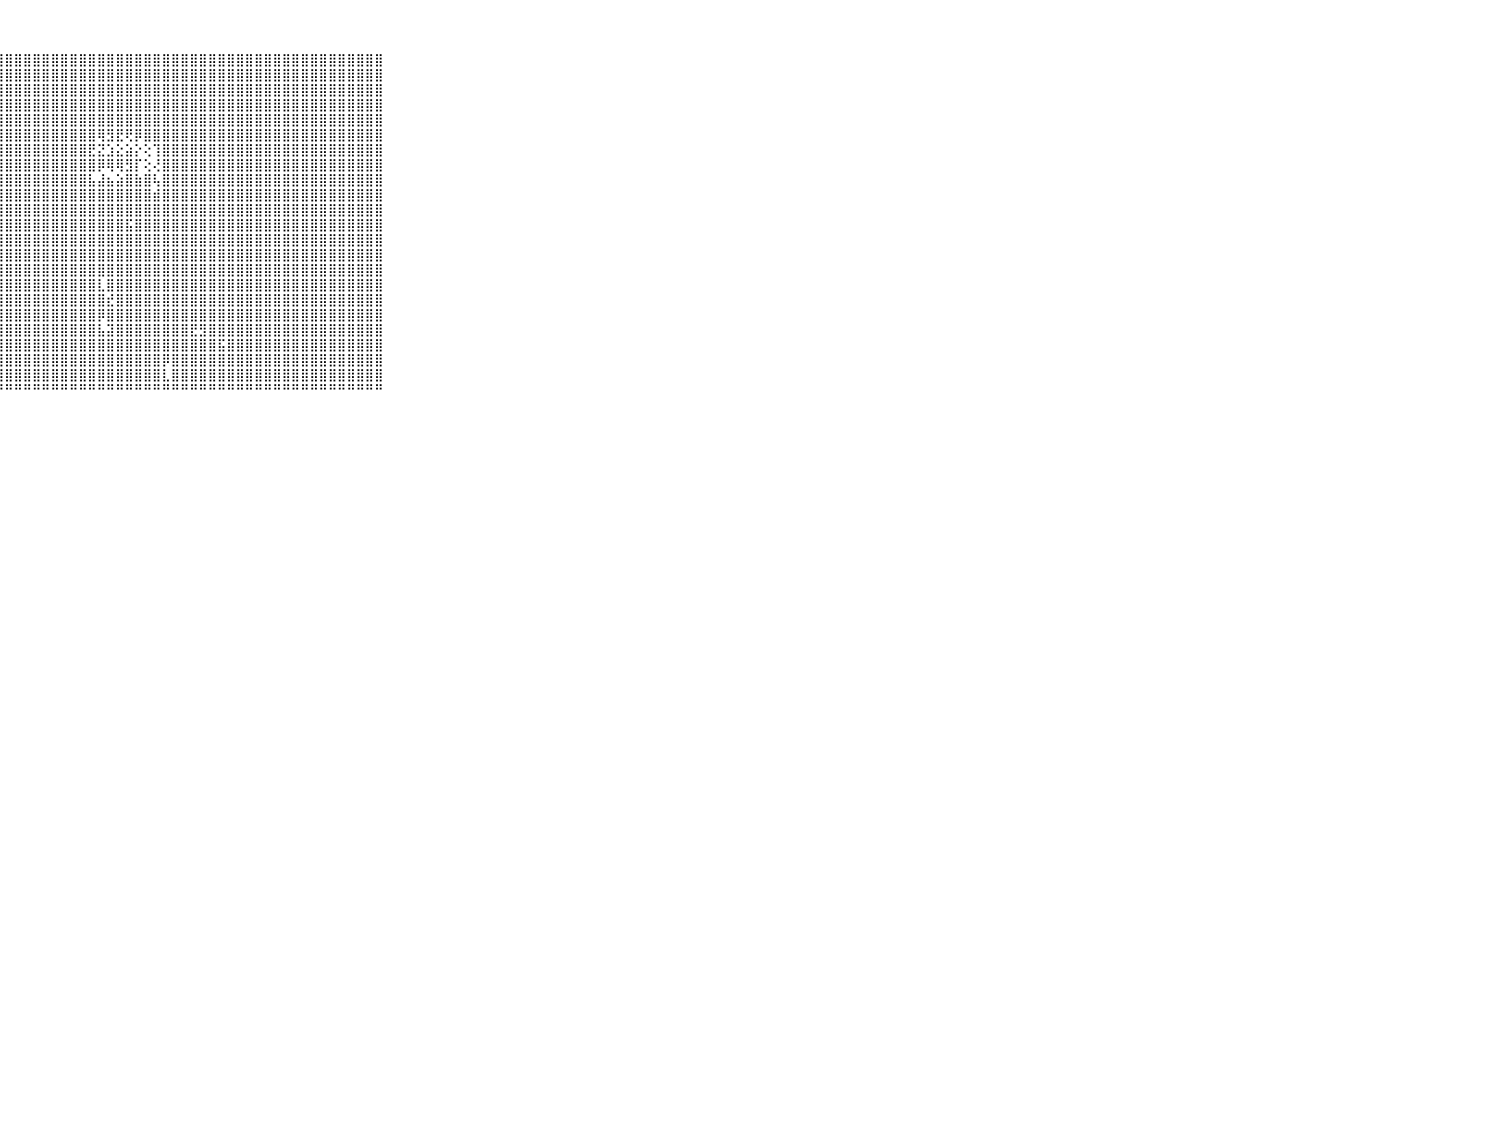

⠀⠀⠀⠀⠀⠀⠀⠀⠀⠀⠀⣿⣿⣿⣿⡇⢕⢹⣿⣿⣿⣿⣿⣿⣿⣿⣿⣿⣿⣿⣿⣿⣿⣿⣿⣿⣿⣿⣿⣿⣿⣿⣿⣿⣿⣿⣿⣿⣿⣿⣿⣿⣿⣿⣿⣿⣿⣿⣿⣿⣿⣿⣿⣿⣿⣿⣿⣿⣿⠀⠀⠀⠀⠀⠀⠀⠀⠀⠀⠀⠀
⠀⠀⠀⠀⠀⠀⠀⠀⠀⠀⠀⣿⣿⣿⣿⡇⢕⢹⣿⣿⣿⣿⣿⣿⣿⣿⣿⣿⣿⣿⣿⣿⣿⣿⣿⣿⣿⣿⣿⣿⣿⣿⣿⣿⣿⣿⣿⣿⣿⣿⣿⣿⣿⣿⣿⣿⣿⣿⣿⣿⣿⣿⣿⣿⣿⣿⣿⣿⣿⠀⠀⠀⠀⠀⠀⠀⠀⠀⠀⠀⠀
⠀⠀⠀⠀⠀⠀⠀⠀⠀⠀⠀⣿⣿⣿⣿⡇⢕⢹⣿⣿⣿⣿⣿⣿⣿⣿⣿⣿⣿⣿⣿⣿⣿⣿⣿⣿⣿⣿⣿⣿⣿⣿⣿⣿⣿⣿⣿⣿⣿⣿⣿⣿⣿⣿⣿⣿⣿⣿⣿⣿⣿⣿⣿⣿⣿⣿⣿⣿⣿⠀⠀⠀⠀⠀⠀⠀⠀⠀⠀⠀⠀
⠀⠀⠀⠀⠀⠀⠀⠀⠀⠀⠀⣿⣿⣿⣿⡇⢕⢸⣿⣿⣿⣿⣿⣿⣿⣿⣿⣿⣿⣿⣿⣿⣿⣿⣿⣿⣿⣿⣿⣿⣿⣿⣿⣿⣿⣿⣿⣿⣿⣿⣿⣿⣿⣿⣿⣿⣿⣿⣿⣿⣿⣿⣿⣿⣿⣿⣿⣿⣿⠀⠀⠀⠀⠀⠀⠀⠀⠀⠀⠀⠀
⠀⠀⠀⠀⠀⠀⠀⠀⠀⠀⠀⣿⣿⣿⣿⡇⢕⢸⣿⣿⣿⣿⣿⣿⣿⣿⣿⣿⣿⣿⣿⣿⣿⣿⣿⣿⣿⣿⣿⣿⣿⣿⣿⣿⣿⣿⣿⣿⣿⣿⣿⣿⣿⣿⣿⣿⣿⣿⣿⣿⣿⣿⣿⣿⣿⣿⣿⣿⣿⠀⠀⠀⠀⠀⠀⠀⠀⠀⠀⠀⠀
⠀⠀⠀⠀⠀⠀⠀⠀⠀⠀⠀⣿⣿⣿⣿⡟⢕⢸⣿⣿⣿⣿⣿⣿⣿⣿⣿⣿⣿⣿⣿⣿⣿⣿⣿⣿⣿⣿⢿⣻⣟⢟⡿⣿⣿⣿⣿⣿⣿⣿⣿⣿⣿⣿⣿⣿⣿⣿⣿⣿⣿⣿⣿⣿⣿⣿⣿⣿⣿⠀⠀⠀⠀⠀⠀⠀⠀⠀⠀⠀⠀
⠀⠀⠀⠀⠀⠀⠀⠀⠀⠀⠀⣿⣿⣿⣿⡟⢕⢸⣿⣿⣿⣿⣿⣿⣿⣿⣿⣿⣿⣿⣿⣿⣿⣿⣿⣿⣿⣟⣝⣱⣕⣵⡕⢕⢹⣿⣿⣿⣿⣿⣿⣿⣿⣿⣿⣿⣿⣿⣿⣿⣿⣿⣿⣿⣿⣿⣿⣿⣿⠀⠀⠀⠀⠀⠀⠀⠀⠀⠀⠀⠀
⠀⠀⠀⠀⠀⠀⠀⠀⠀⠀⠀⣿⣿⣿⣿⣟⢕⢸⣿⣿⣿⣿⣿⣿⣿⣿⣿⣿⣿⣿⣿⣿⣿⣿⣿⣿⣿⣿⡿⢿⢿⣻⡏⢕⢜⣿⣿⣿⣿⣿⣿⣿⣿⣿⣿⣿⣿⣿⣿⣿⣿⣿⣿⣿⣿⣿⣿⣿⣿⠀⠀⠀⠀⠀⠀⠀⠀⠀⠀⠀⠀
⠀⠀⠀⠀⠀⠀⠀⠀⠀⠀⠀⣿⣿⣿⣿⣟⢕⢸⣿⣿⣿⣿⣿⣿⣿⣿⣿⣿⣿⣿⣿⣿⣿⣿⣿⣿⣿⣧⣼⣦⣵⣿⣷⣿⢧⣿⣿⣿⣿⣿⣿⣿⣿⣿⣿⣿⣿⣿⣿⣿⣿⣿⣿⣿⣿⣿⣿⣿⣿⠀⠀⠀⠀⠀⠀⠀⠀⠀⠀⠀⠀
⠀⠀⠀⠀⠀⠀⠀⠀⠀⠀⠀⣿⣿⣿⣿⣟⢕⢸⣿⣿⣿⣿⣿⣿⣿⣿⣿⣿⣿⣿⣿⣿⣿⣿⣿⣿⣿⣿⣿⣿⣿⣿⣿⣿⣾⣿⣿⣿⣿⣿⣿⣿⣿⣿⣿⣿⣿⣿⣿⣿⣿⣿⣿⣿⣿⣿⣿⣿⣿⠀⠀⠀⠀⠀⠀⠀⠀⠀⠀⠀⠀
⠀⠀⠀⠀⠀⠀⠀⠀⠀⠀⠀⣿⣿⣿⣿⣟⢕⢸⣿⣿⣿⣿⣿⣿⣿⣿⣿⣿⣿⣿⣿⣿⣿⣿⣿⣿⣿⣿⣿⣿⣿⣿⣿⣿⣿⣿⣿⣿⣿⣿⣿⣿⣿⣿⣿⣿⣿⣿⣿⣿⣿⣿⣿⣿⣿⣿⣿⣿⣿⠀⠀⠀⠀⠀⠀⠀⠀⠀⠀⠀⠀
⠀⠀⠀⠀⠀⠀⠀⠀⠀⠀⠀⣿⣿⣿⣿⣿⢕⢸⣿⣿⣿⣿⣿⣿⣿⣿⣿⣿⣿⣿⣿⣿⣿⣿⣿⣿⣿⣿⣿⣿⣿⣯⣿⣿⣿⣿⣿⣿⣿⣿⣿⣿⣿⣿⣿⣿⣿⣿⣿⣿⣿⣿⣿⣿⣿⣿⣿⣿⣿⠀⠀⠀⠀⠀⠀⠀⠀⠀⠀⠀⠀
⠀⠀⠀⠀⠀⠀⠀⠀⠀⠀⠀⣿⣿⣿⣿⣿⢕⢸⣿⣿⣿⣿⣿⣿⣿⣿⣿⣿⣿⣿⣿⣿⣿⣿⣿⣿⣿⣿⣿⣿⣿⣿⣿⣿⣿⣿⣿⣿⣿⣿⣿⣿⣿⣿⣿⣿⣿⣿⣿⣿⣿⣿⣿⣿⣿⣿⣿⣿⣿⠀⠀⠀⠀⠀⠀⠀⠀⠀⠀⠀⠀
⠀⠀⠀⠀⠀⠀⠀⠀⠀⠀⠀⣿⣿⣿⣿⣿⢕⢸⣿⣿⣿⣿⣿⣿⣿⣿⣿⣿⣿⣿⣿⣿⣿⣿⣿⣿⣿⣿⣿⣿⣿⣿⣿⣿⣿⣿⣿⣿⣿⣿⣿⣿⣿⣿⣿⣿⣿⣿⣿⣿⣿⣿⣿⣿⣿⣿⣿⣿⣿⠀⠀⠀⠀⠀⠀⠀⠀⠀⠀⠀⠀
⠀⠀⠀⠀⠀⠀⠀⠀⠀⠀⠀⣿⣿⣿⣿⣿⢕⢸⣿⣿⣿⣿⣿⣿⣿⣿⣿⣿⣿⣿⣿⣿⣿⣿⣿⣿⣿⣿⣿⣿⣿⣿⣿⣿⣿⣿⣿⣿⣿⣿⣿⣿⣿⣿⣿⣿⣿⣿⣿⣿⣿⣿⣿⣿⣿⣿⣿⣿⣿⠀⠀⠀⠀⠀⠀⠀⠀⠀⠀⠀⠀
⠀⠀⠀⠀⠀⠀⠀⠀⠀⠀⠀⣿⣿⣿⣿⣿⢕⢸⣿⣿⣿⣿⣿⣿⣿⣿⣿⣿⣿⣿⣿⣿⣿⣿⣿⣿⣿⣿⣇⣿⣿⣿⣿⣿⣿⣿⣿⣿⣿⣿⣿⣿⣿⣿⣿⣿⣿⣿⣿⣿⣿⣿⣿⣿⣿⣿⣿⣿⣿⠀⠀⠀⠀⠀⠀⠀⠀⠀⠀⠀⠀
⠀⠀⠀⠀⠀⠀⠀⠀⠀⠀⠀⣿⣿⣿⣿⣿⢕⢸⣿⣿⣿⣿⣿⣿⣿⣿⣿⣿⣿⣿⣿⣿⣿⣿⣿⣿⣿⣿⣿⣞⣿⣿⣿⣿⣿⣿⣿⣿⣿⣿⣿⣿⣿⣿⣿⣿⣿⣿⣿⣿⣿⣿⣿⣿⣿⣿⣿⣿⣿⠀⠀⠀⠀⠀⠀⠀⠀⠀⠀⠀⠀
⠀⠀⠀⠀⠀⠀⠀⠀⠀⠀⠀⣿⣿⣿⣿⣿⢕⢸⣿⣿⣿⣿⣿⣿⣿⣿⣿⣿⣿⣿⣿⣿⣿⣿⣿⣿⣿⣿⡿⣿⣿⣿⣿⣿⣿⣿⣿⣿⣿⣿⣿⣿⣿⣿⣿⣿⣿⣿⣿⣿⣿⣿⣿⣿⣿⣿⣿⣿⣿⠀⠀⠀⠀⠀⠀⠀⠀⠀⠀⠀⠀
⠀⠀⠀⠀⠀⠀⠀⠀⠀⠀⠀⣿⣿⣿⣿⡧⢕⢸⣿⣿⣿⣿⣿⣿⣿⣿⣿⣿⣿⣿⣿⣿⣿⣿⣿⣿⣿⣿⣧⣽⣿⣿⣿⣿⣿⣿⣿⣿⣟⣻⣿⣿⣿⣿⣿⣿⣿⣿⣿⣿⣿⣿⣿⣿⣿⣿⣿⣿⣿⠀⠀⠀⠀⠀⠀⠀⠀⠀⠀⠀⠀
⠀⠀⠀⠀⠀⠀⠀⠀⠀⠀⠀⣿⣿⣿⣿⡧⢕⢸⣿⣿⣿⣿⣿⣿⣿⣿⣿⣿⣿⣿⣿⣿⣿⣿⣿⣿⣿⣿⣿⣿⣿⣿⣿⣿⣿⣿⣿⣿⣿⣿⣿⣯⣿⣿⣿⣿⣿⣿⣿⣿⣿⣿⣿⣿⣿⣿⣿⣿⣿⠀⠀⠀⠀⠀⠀⠀⠀⠀⠀⠀⠀
⠀⠀⠀⠀⠀⠀⠀⠀⠀⠀⠀⣿⣿⣿⣿⡷⢕⢸⣿⣿⣿⣿⣿⣿⣿⣿⣿⣿⣿⣿⣿⣿⣿⣿⣿⣿⣿⣿⣿⣿⣿⣿⣿⣿⣿⡿⣿⣿⣿⣿⣿⣿⣿⣿⣿⣿⣿⣿⣿⣿⣿⣿⣿⣿⣿⣿⣿⣿⣿⠀⠀⠀⠀⠀⠀⠀⠀⠀⠀⠀⠀
⠀⠀⠀⠀⠀⠀⠀⠀⠀⠀⠀⣿⣿⣿⣿⡇⢕⢸⣿⣿⣿⣿⣿⣻⣿⣿⣿⣿⣿⣿⣿⣿⣿⣿⣿⣿⣿⣿⣿⣿⣿⣿⣿⣿⣿⣇⣿⣿⣿⣿⣿⣿⣿⣿⣿⣿⣿⣿⣿⣿⣿⣿⣿⣿⣿⣿⣿⣿⣿⠀⠀⠀⠀⠀⠀⠀⠀⠀⠀⠀⠀
⠀⠀⠀⠀⠀⠀⠀⠀⠀⠀⠀⠛⠛⠛⠛⠃⠑⠘⠛⠛⠛⠛⠛⠛⠛⠛⠛⠛⠛⠛⠛⠛⠛⠛⠛⠛⠛⠛⠛⠛⠛⠛⠛⠛⠛⠛⠛⠛⠛⠛⠛⠛⠛⠛⠛⠛⠛⠛⠛⠛⠛⠛⠛⠛⠛⠛⠛⠛⠛⠀⠀⠀⠀⠀⠀⠀⠀⠀⠀⠀⠀